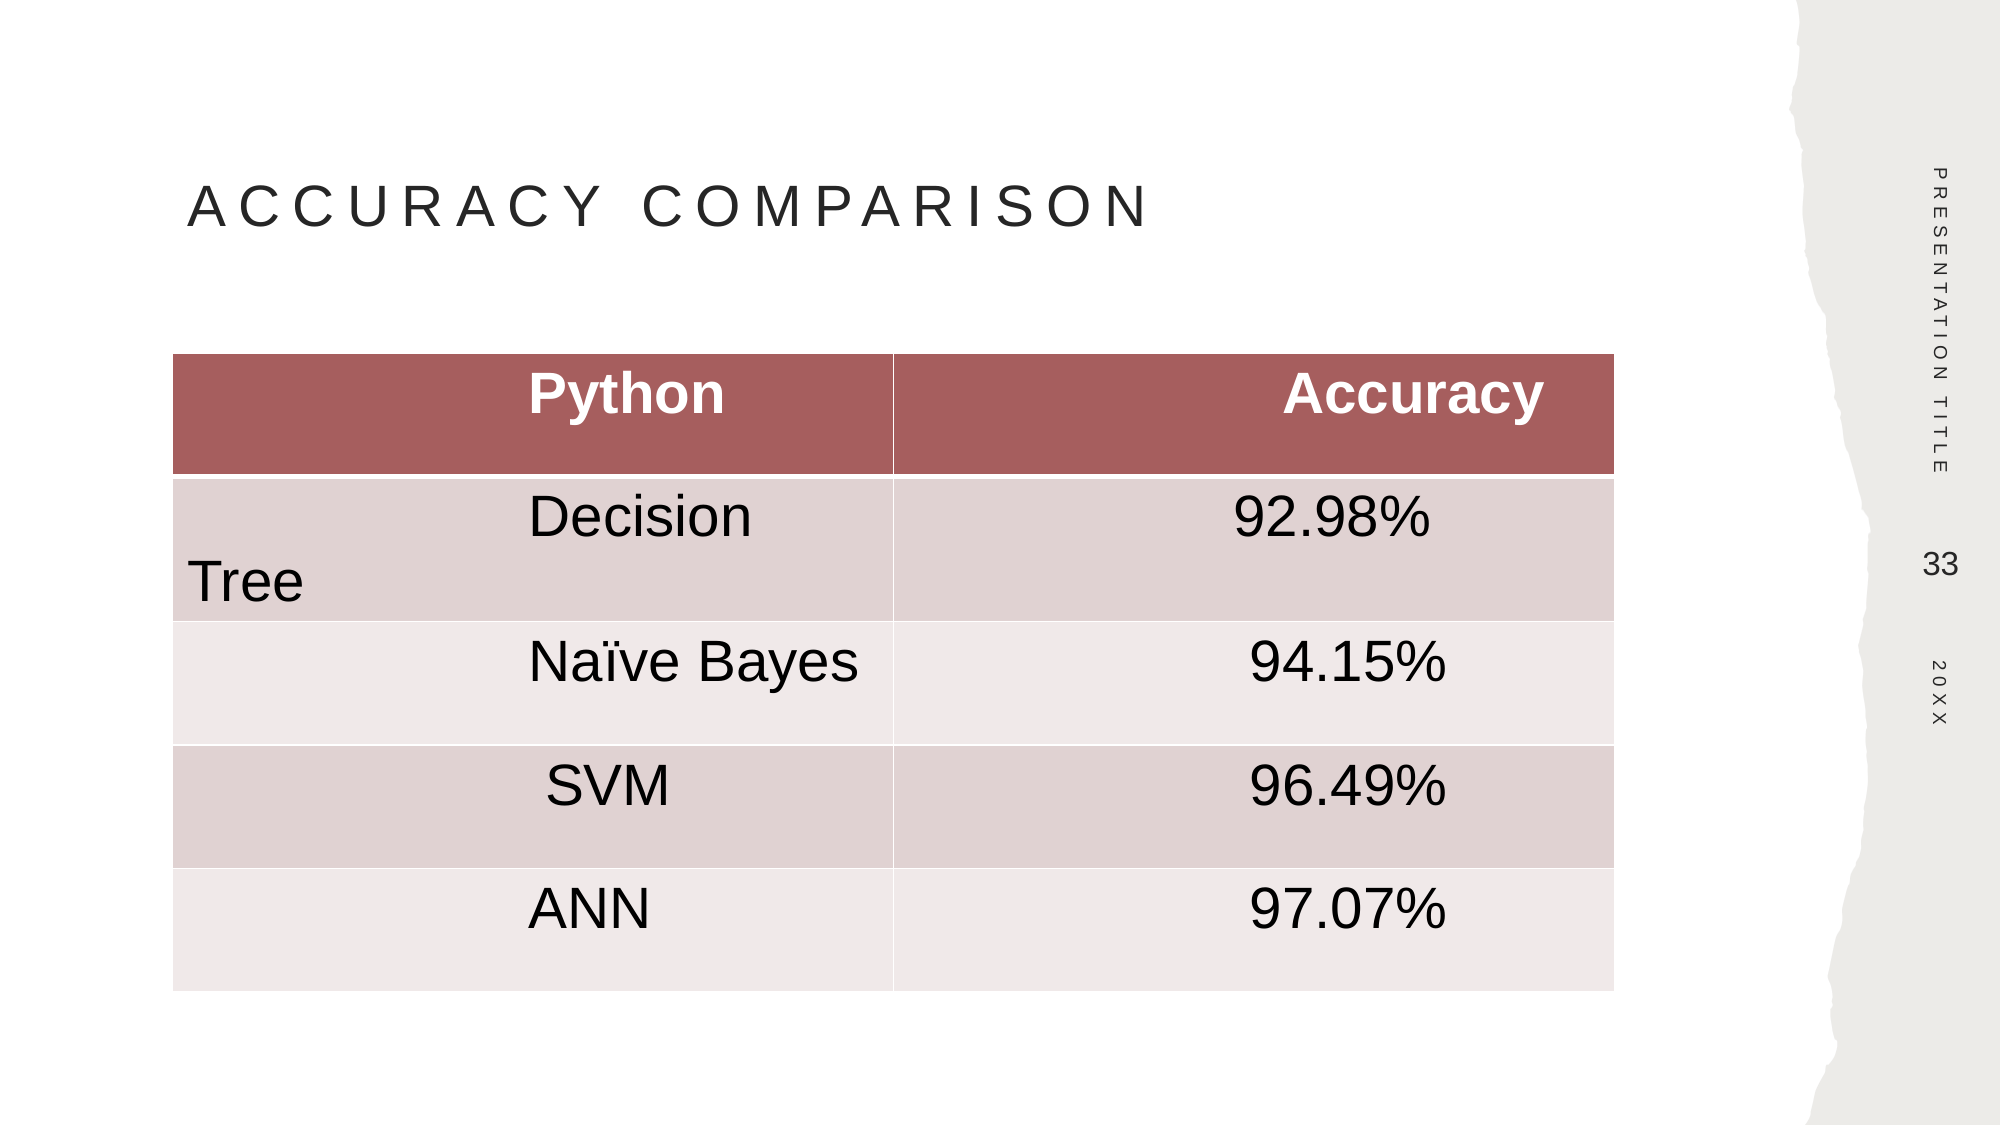

# Accuracy comparison
PRESENTATION TITLE
| Python | Accuracy |
| --- | --- |
| Decision Tree | 92.98% |
| Naïve Bayes | 94.15% |
| SVM | 96.49% |
| ANN | 97.07% |
33
20XX